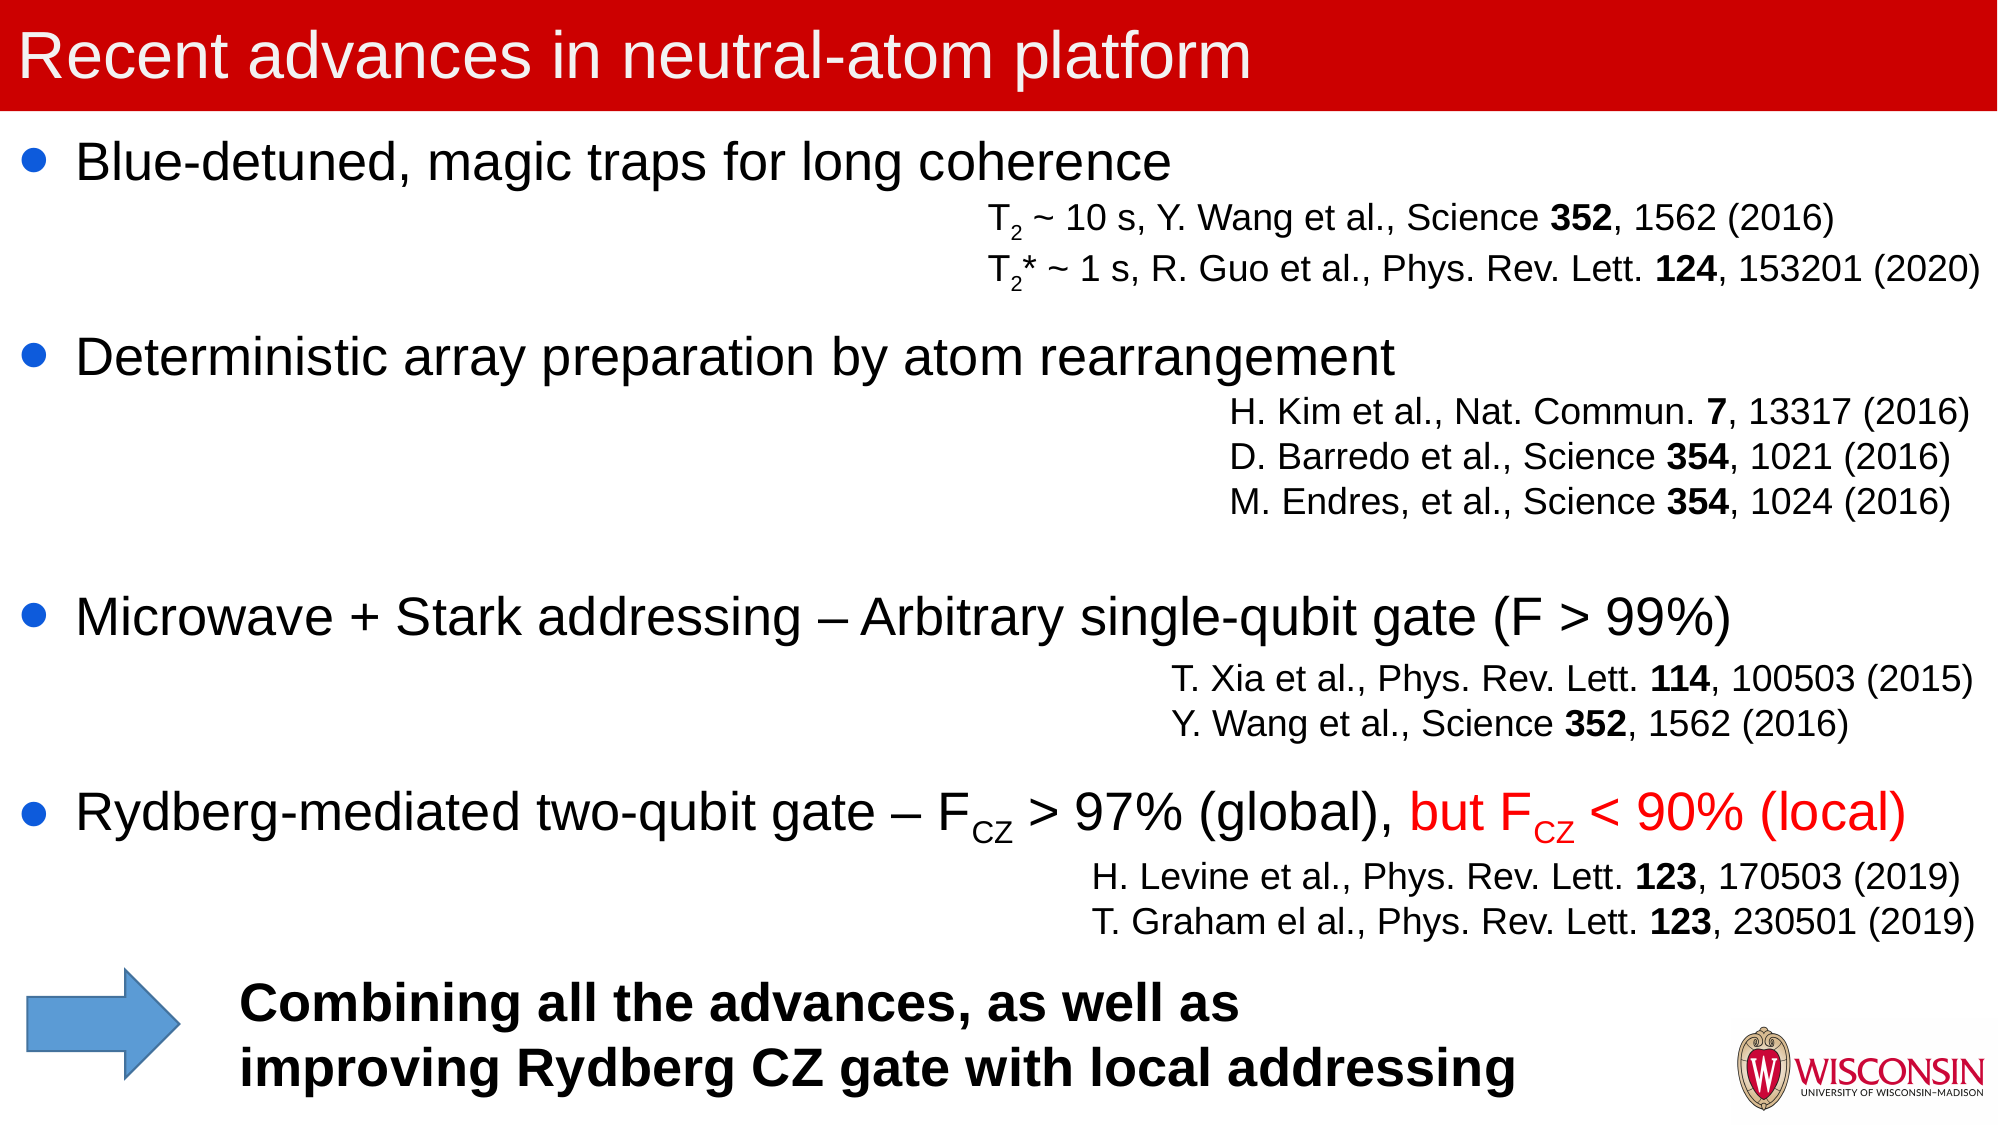

Recent advances in neutral-atom platform
Blue-detuned, magic traps for long coherence

Deterministic array preparation by atom rearrangement

Microwave + Stark addressing – Arbitrary single-qubit gate (F > 99%)

Rydberg-mediated two-qubit gate – FCZ > 97% (global), but FCZ < 90% (local)
T2 ~ 10 s, Y. Wang et al., Science 352, 1562 (2016)
T2* ~ 1 s, R. Guo et al., Phys. Rev. Lett. 124, 153201 (2020)
H. Kim et al., Nat. Commun. 7, 13317 (2016)
D. Barredo et al., Science 354, 1021 (2016)
M. Endres, et al., Science 354, 1024 (2016)
T. Xia et al., Phys. Rev. Lett. 114, 100503 (2015)
Y. Wang et al., Science 352, 1562 (2016)
H. Levine et al., Phys. Rev. Lett. 123, 170503 (2019)
T. Graham el al., Phys. Rev. Lett. 123, 230501 (2019)
Combining all the advances, as well as
improving Rydberg CZ gate with local addressing